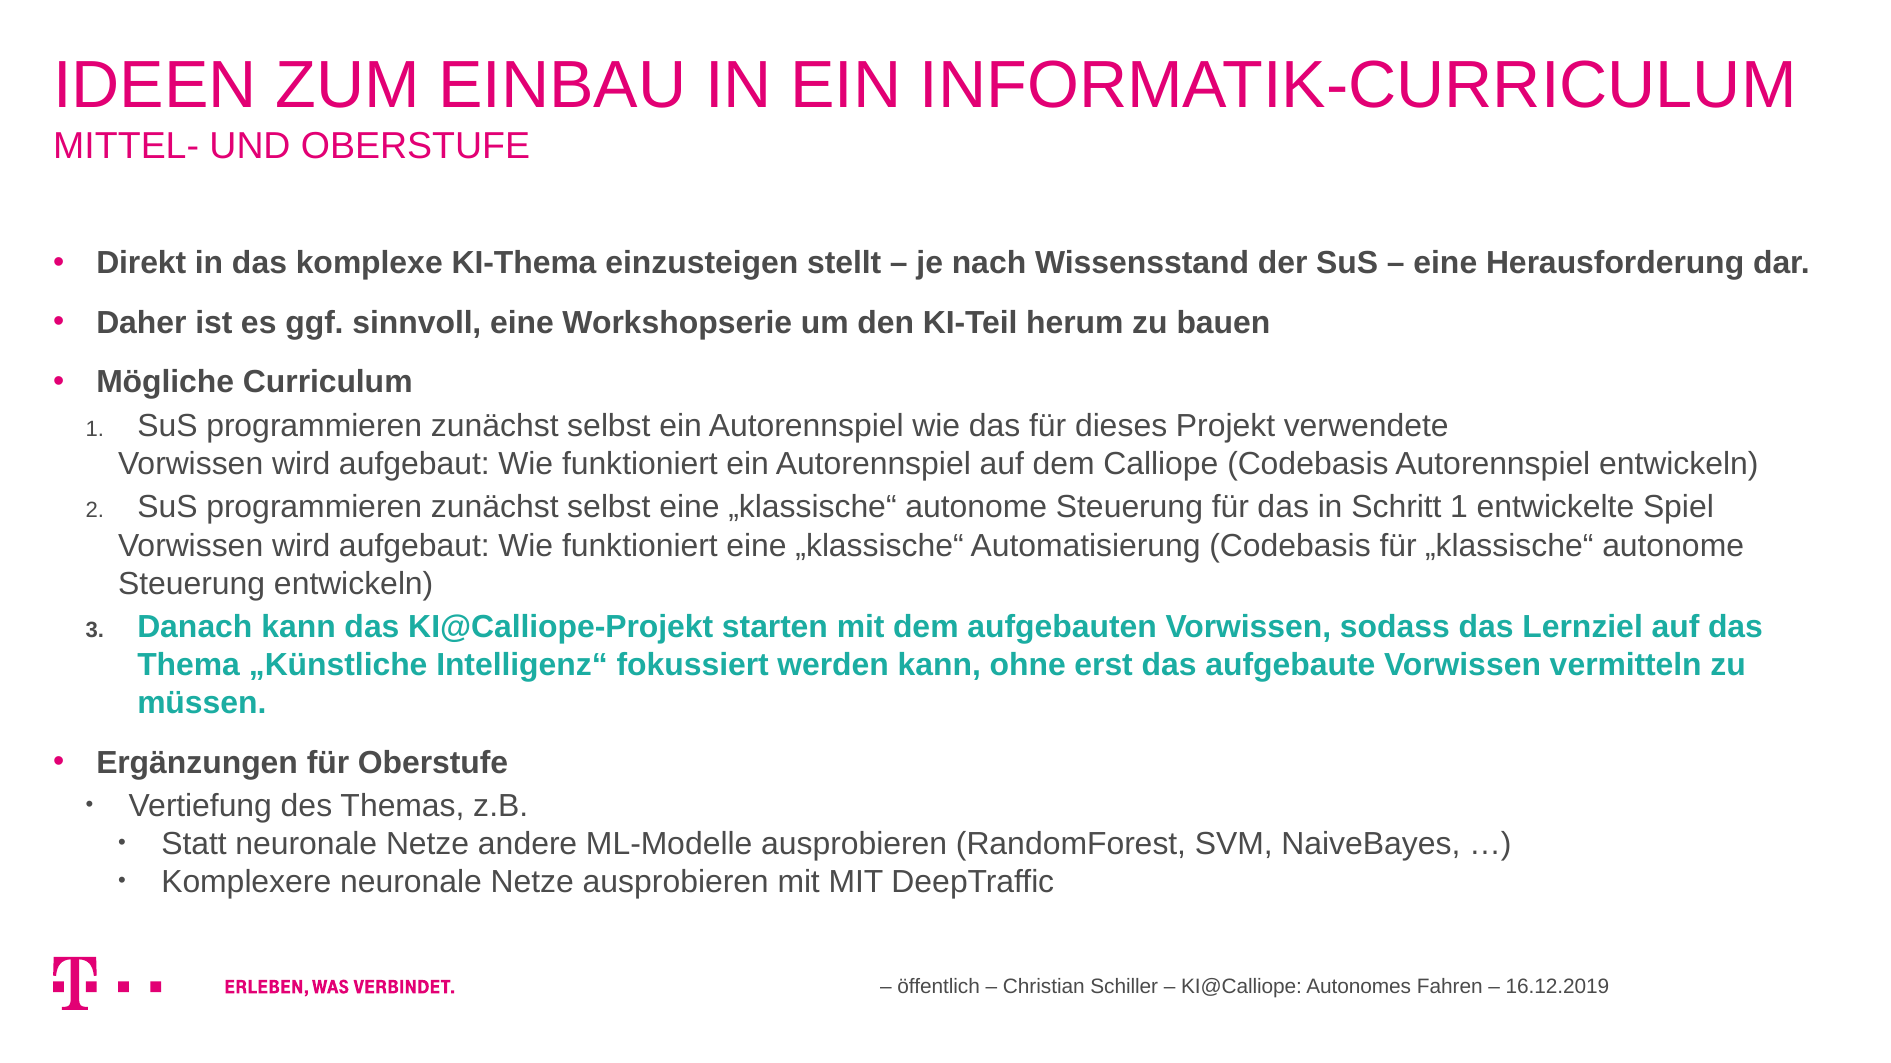

# Ideen zum Einbau in ein Informatik-Curriculum Mittel- und Oberstufe
Direkt in das komplexe KI-Thema einzusteigen stellt – je nach Wissensstand der SuS – eine Herausforderung dar.
Daher ist es ggf. sinnvoll, eine Workshopserie um den KI-Teil herum zu bauen
Mögliche Curriculum
SuS programmieren zunächst selbst ein Autorennspiel wie das für dieses Projekt verwendete
	Vorwissen wird aufgebaut: Wie funktioniert ein Autorennspiel auf dem Calliope (Codebasis Autorennspiel entwickeln)
SuS programmieren zunächst selbst eine „klassische“ autonome Steuerung für das in Schritt 1 entwickelte Spiel
	Vorwissen wird aufgebaut: Wie funktioniert eine „klassische“ Automatisierung (Codebasis für „klassische“ autonome 	Steuerung entwickeln)
Danach kann das KI@Calliope-Projekt starten mit dem aufgebauten Vorwissen, sodass das Lernziel auf das Thema „Künstliche Intelligenz“ fokussiert werden kann, ohne erst das aufgebaute Vorwissen vermitteln zu müssen.
Ergänzungen für Oberstufe
Vertiefung des Themas, z.B.
Statt neuronale Netze andere ML-Modelle ausprobieren (RandomForest, SVM, NaiveBayes, …)
Komplexere neuronale Netze ausprobieren mit MIT DeepTraffic

– öffentlich – Christian Schiller – KI@Calliope: Autonomes Fahren – 16.12.2019